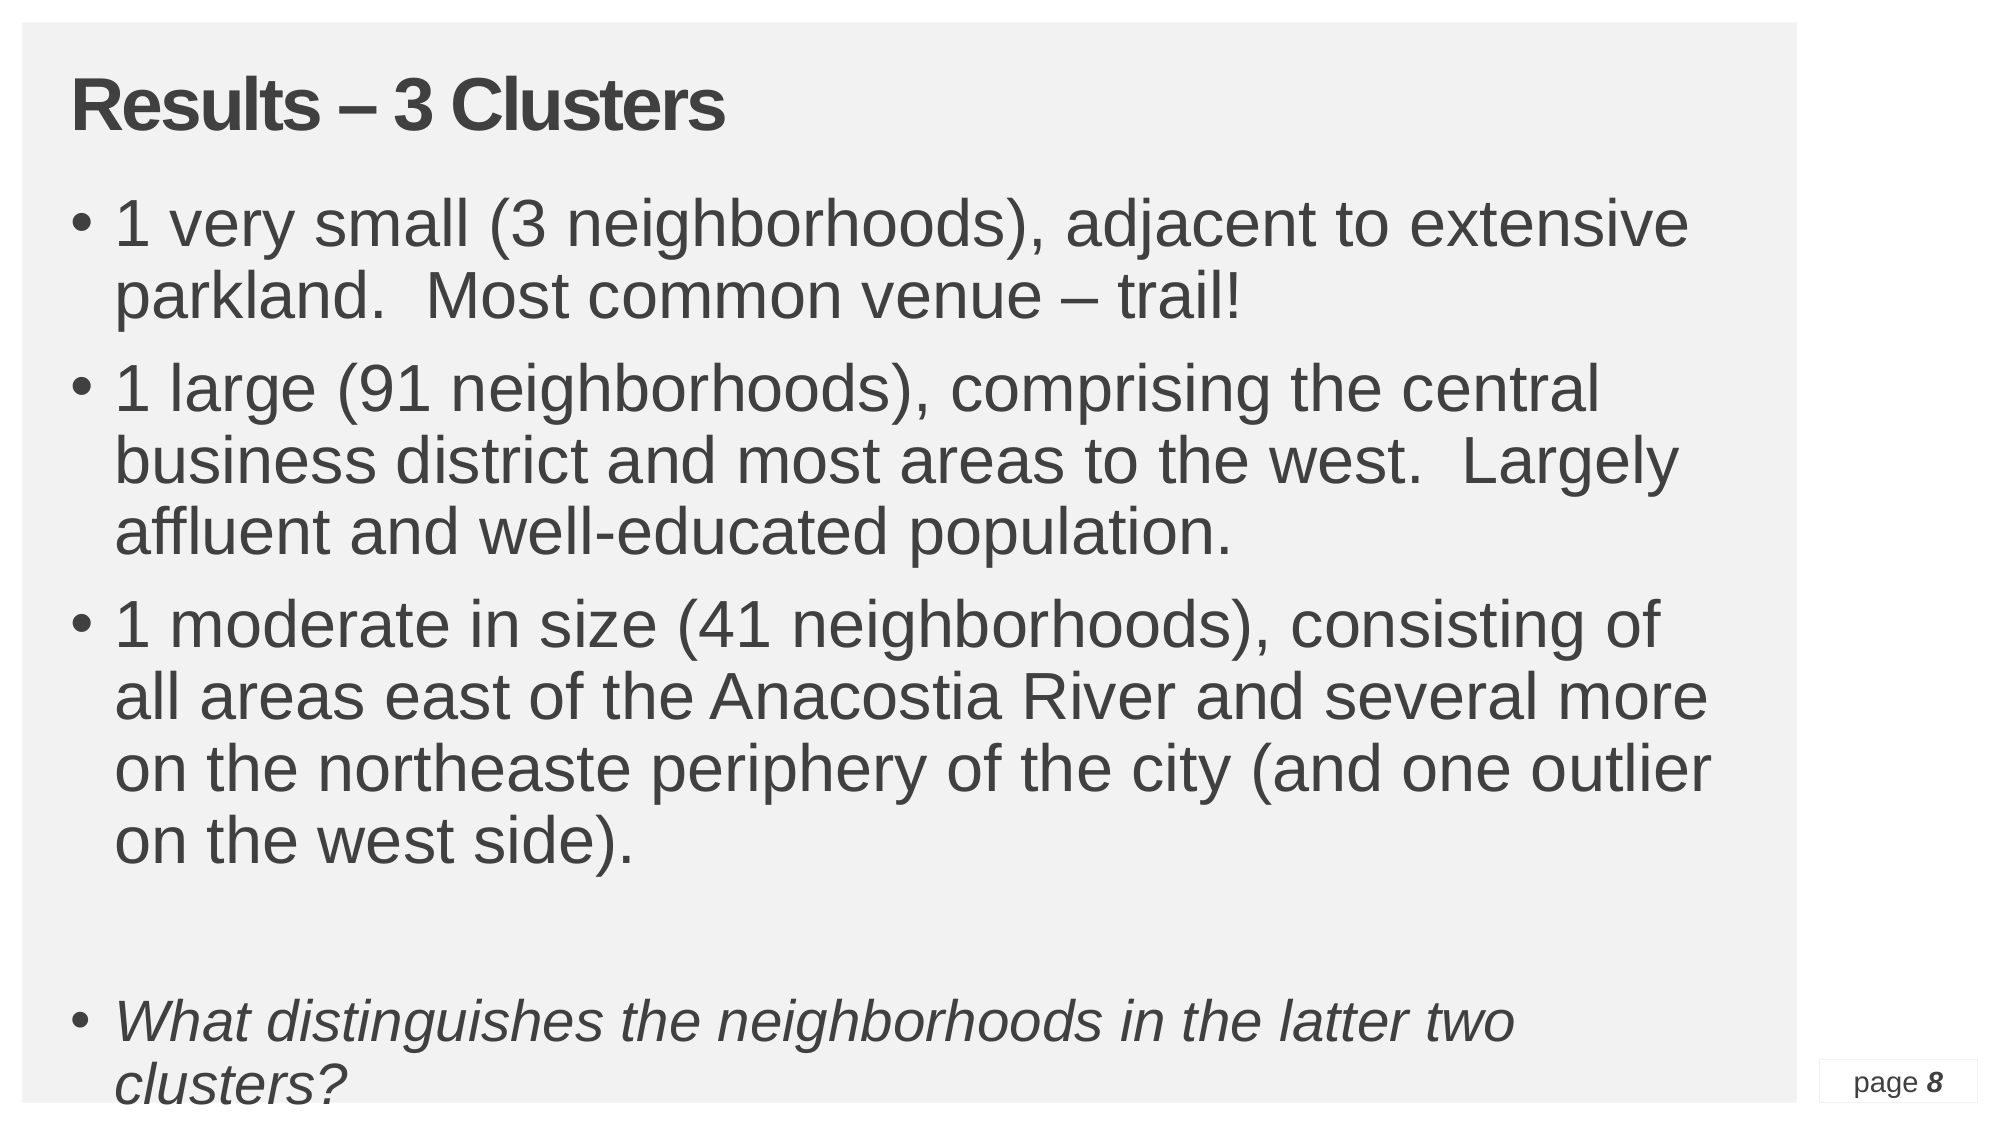

# Results – 3 Clusters
1 very small (3 neighborhoods), adjacent to extensive parkland.  Most common venue – trail!
1 large (91 neighborhoods), comprising the central business district and most areas to the west.  Largely affluent and well-educated population.
1 moderate in size (41 neighborhoods), consisting of all areas east of the Anacostia River and several more on the northeaste periphery of the city (and one outlier on the west side).

What distinguishes the neighborhoods in the latter two clusters?

page 8